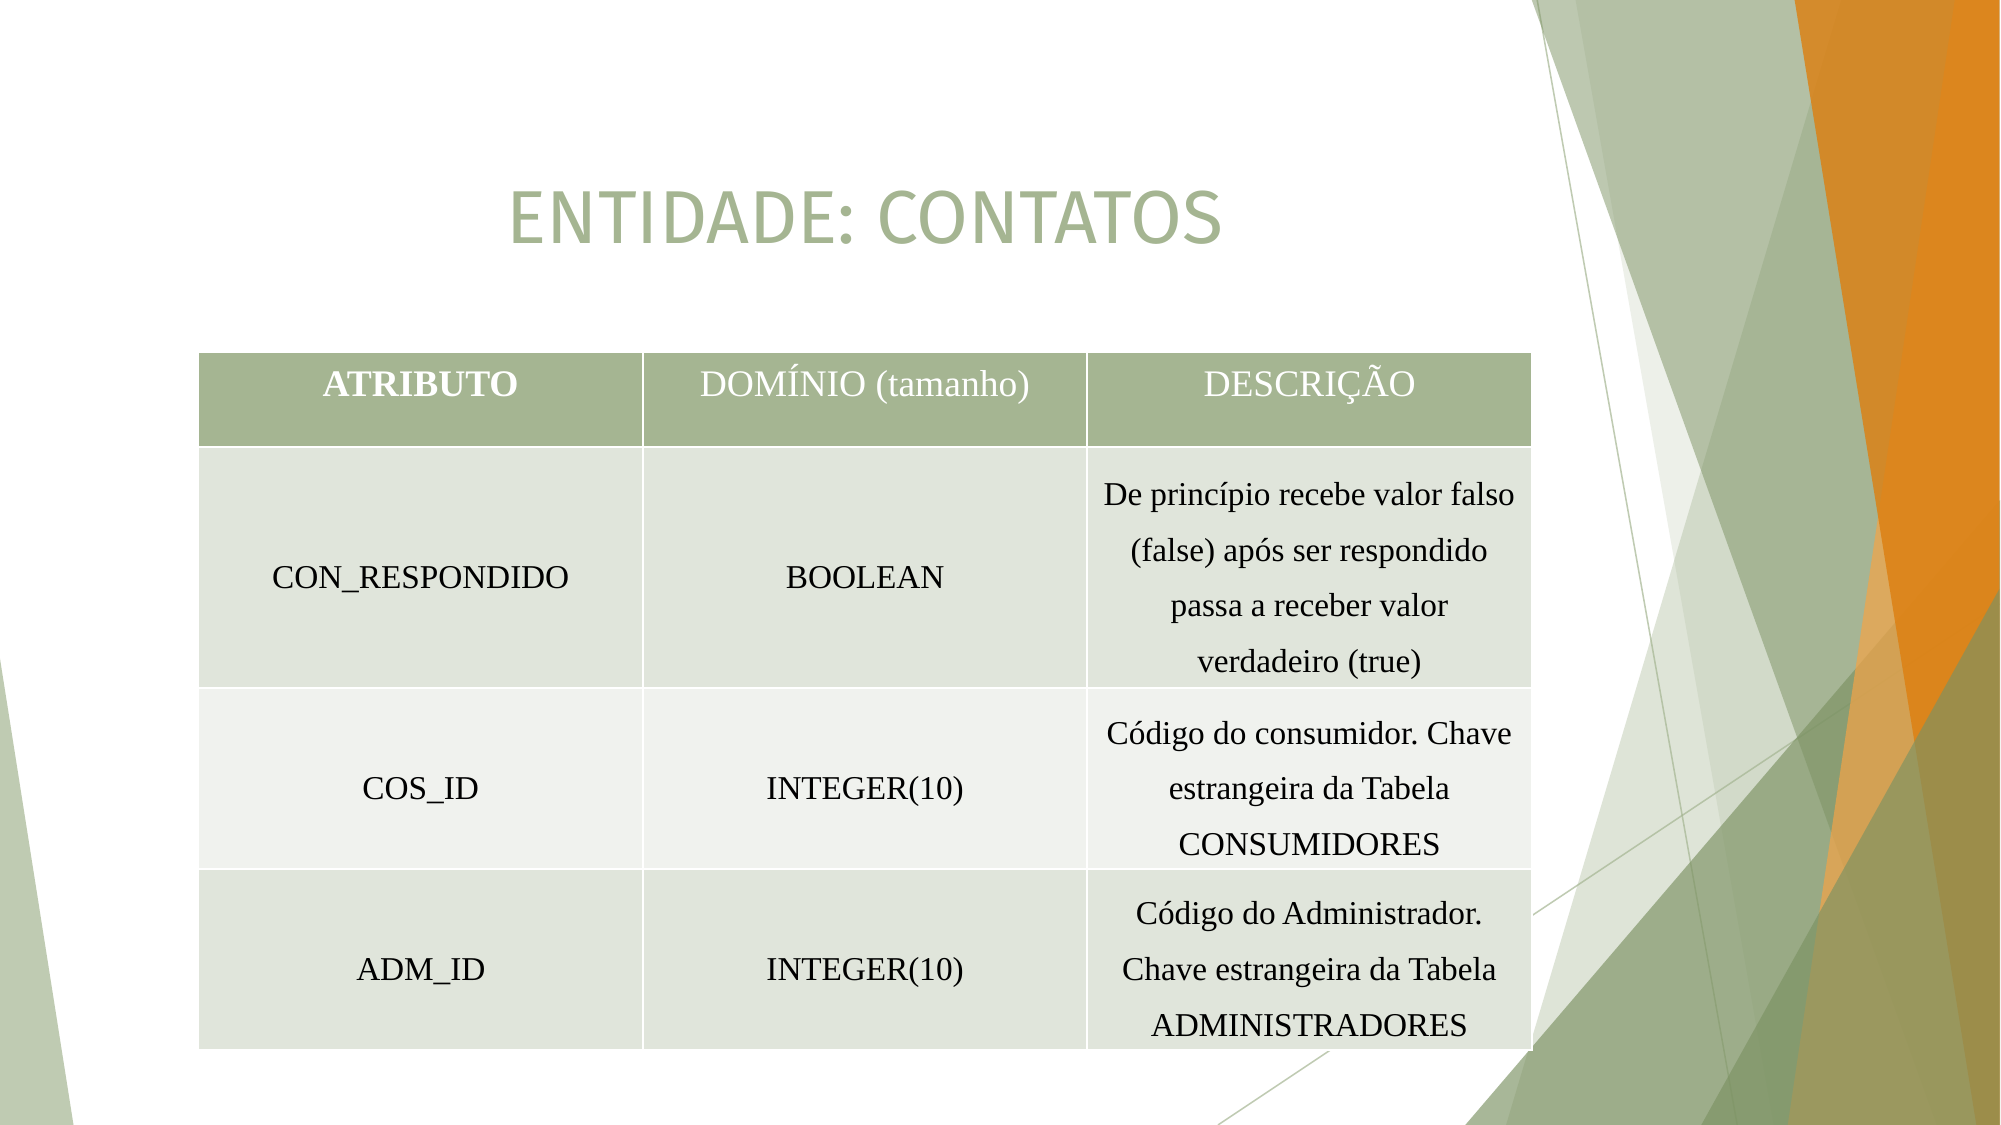

# ENTIDADE: CONTATOS
| ATRIBUTO | DOMÍNIO (tamanho) | DESCRIÇÃO |
| --- | --- | --- |
| CON\_RESPONDIDO | BOOLEAN | De princípio recebe valor falso (false) após ser respondido passa a receber valor verdadeiro (true) |
| COS\_ID | INTEGER(10) | Código do consumidor. Chave estrangeira da Tabela CONSUMIDORES |
| ADM\_ID | INTEGER(10) | Código do Administrador. Chave estrangeira da Tabela ADMINISTRADORES |